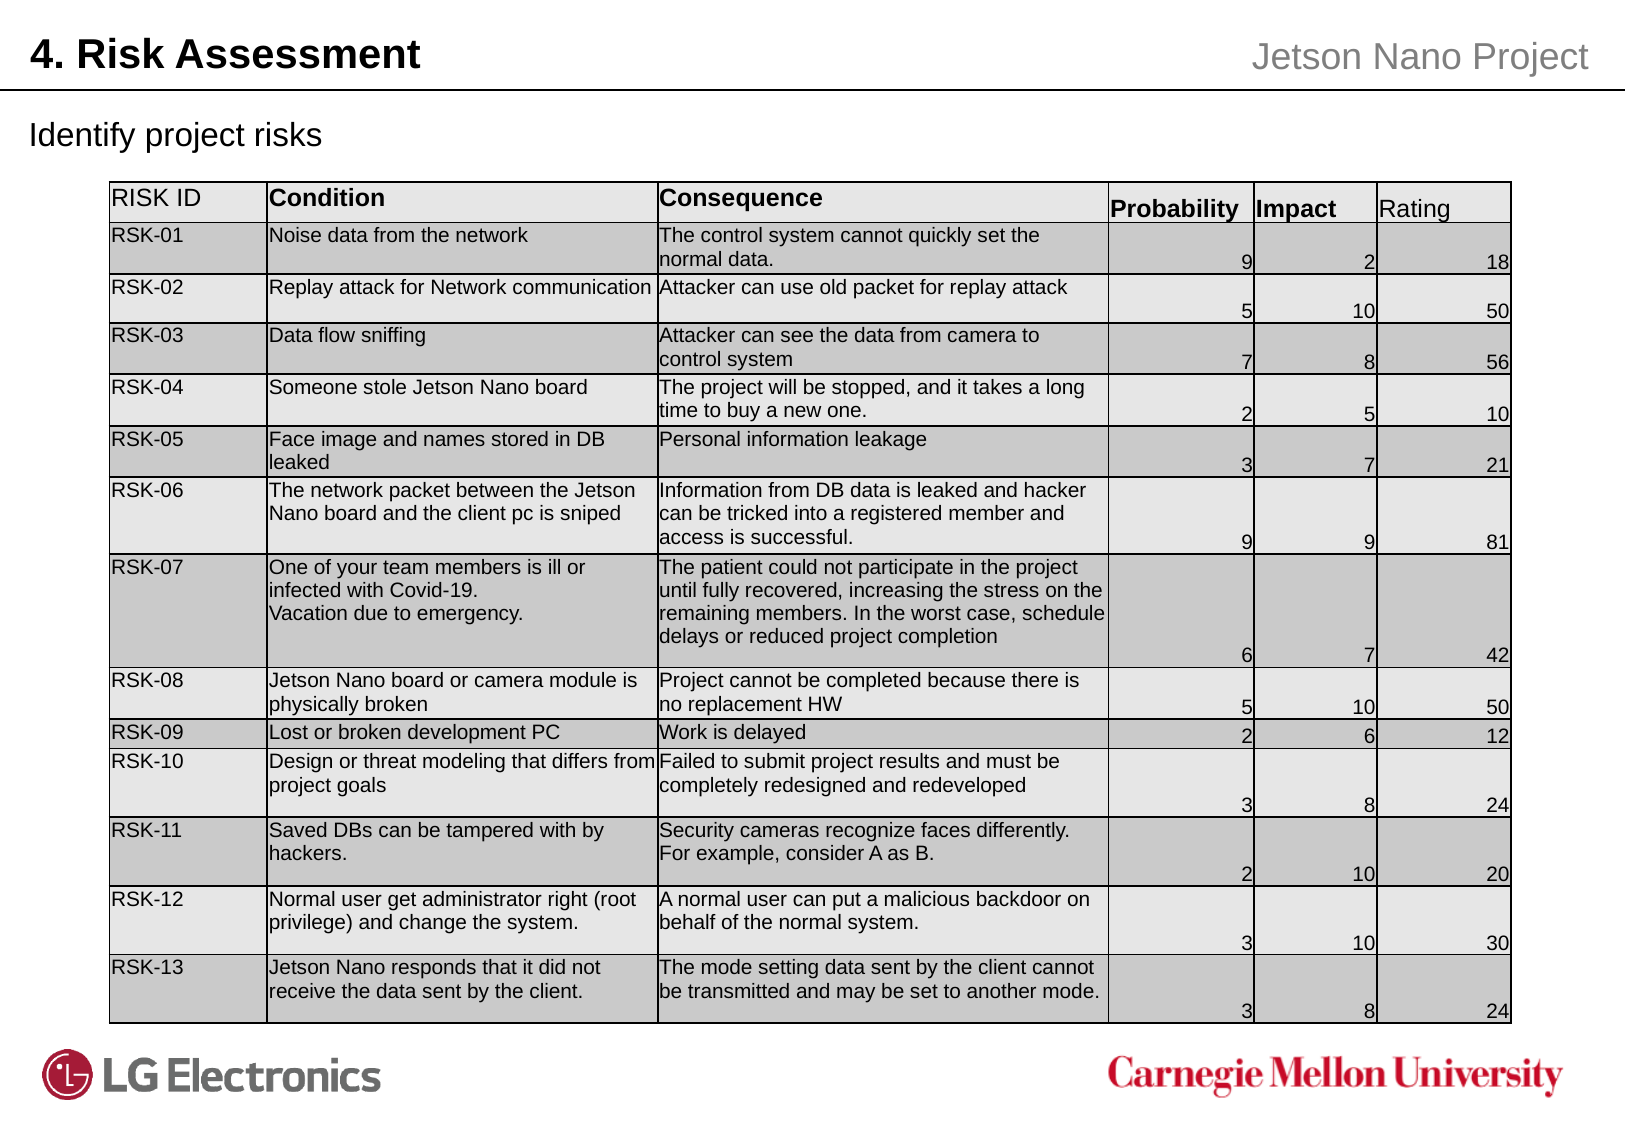

4. Risk Assessment
Jetson Nano Project
Identify project risks
| RISK ID | Condition | Consequence | Probability | Impact | Rating |
| --- | --- | --- | --- | --- | --- |
| RSK-01 | Noise data from the network | The control system cannot quickly set the normal data. | 9 | 2 | 18 |
| RSK-02 | Replay attack for Network communication | Attacker can use old packet for replay attack | 5 | 10 | 50 |
| RSK-03 | Data flow sniffing | Attacker can see the data from camera to control system | 7 | 8 | 56 |
| RSK-04 | Someone stole Jetson Nano board | The project will be stopped, and it takes a long time to buy a new one. | 2 | 5 | 10 |
| RSK-05 | Face image and names stored in DB leaked | Personal information leakage | 3 | 7 | 21 |
| RSK-06 | The network packet between the Jetson Nano board and the client pc is sniped | Information from DB data is leaked and hacker can be tricked into a registered member and access is successful. | 9 | 9 | 81 |
| RSK-07 | One of your team members is ill or infected with Covid-19. Vacation due to emergency. | The patient could not participate in the project until fully recovered, increasing the stress on the remaining members. In the worst case, schedule delays or reduced project completion | 6 | 7 | 42 |
| RSK-08 | Jetson Nano board or camera module is physically broken | Project cannot be completed because there is no replacement HW | 5 | 10 | 50 |
| RSK-09 | Lost or broken development PC | Work is delayed | 2 | 6 | 12 |
| RSK-10 | Design or threat modeling that differs from project goals | Failed to submit project results and must be completely redesigned and redeveloped | 3 | 8 | 24 |
| RSK-11 | Saved DBs can be tampered with by hackers. | Security cameras recognize faces differently. For example, consider A as B. | 2 | 10 | 20 |
| RSK-12 | Normal user get administrator right (root privilege) and change the system. | A normal user can put a malicious backdoor on behalf of the normal system. | 3 | 10 | 30 |
| RSK-13 | Jetson Nano responds that it did not receive the data sent by the client. | The mode setting data sent by the client cannot be transmitted and may be set to another mode. | 3 | 8 | 24 |